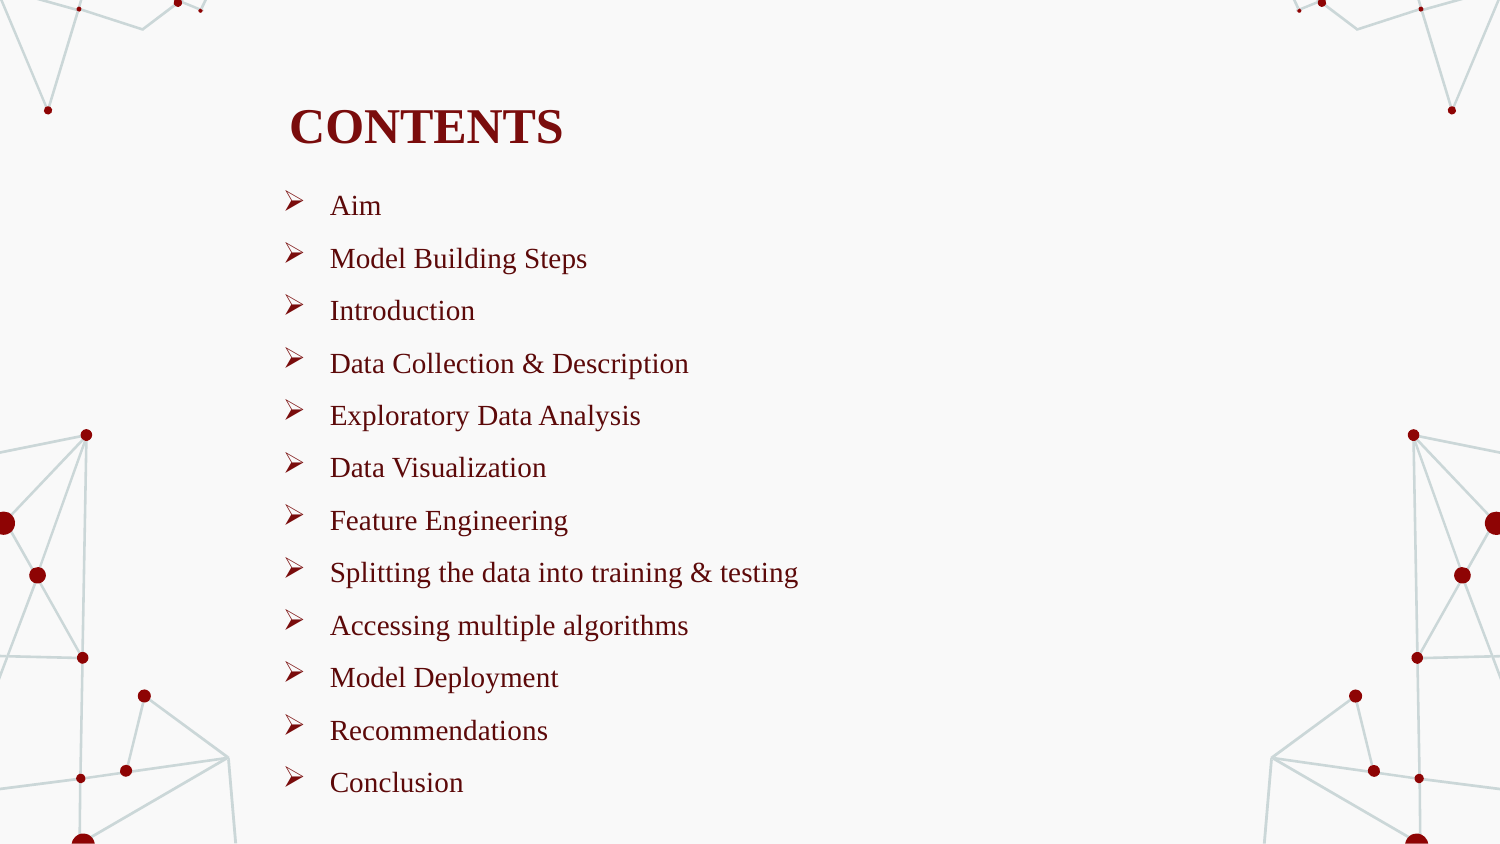

# CONTENTS
Aim
Model Building Steps
Introduction
Data Collection & Description
Exploratory Data Analysis
Data Visualization
Feature Engineering
Splitting the data into training & testing
Accessing multiple algorithms
Model Deployment
Recommendations
Conclusion